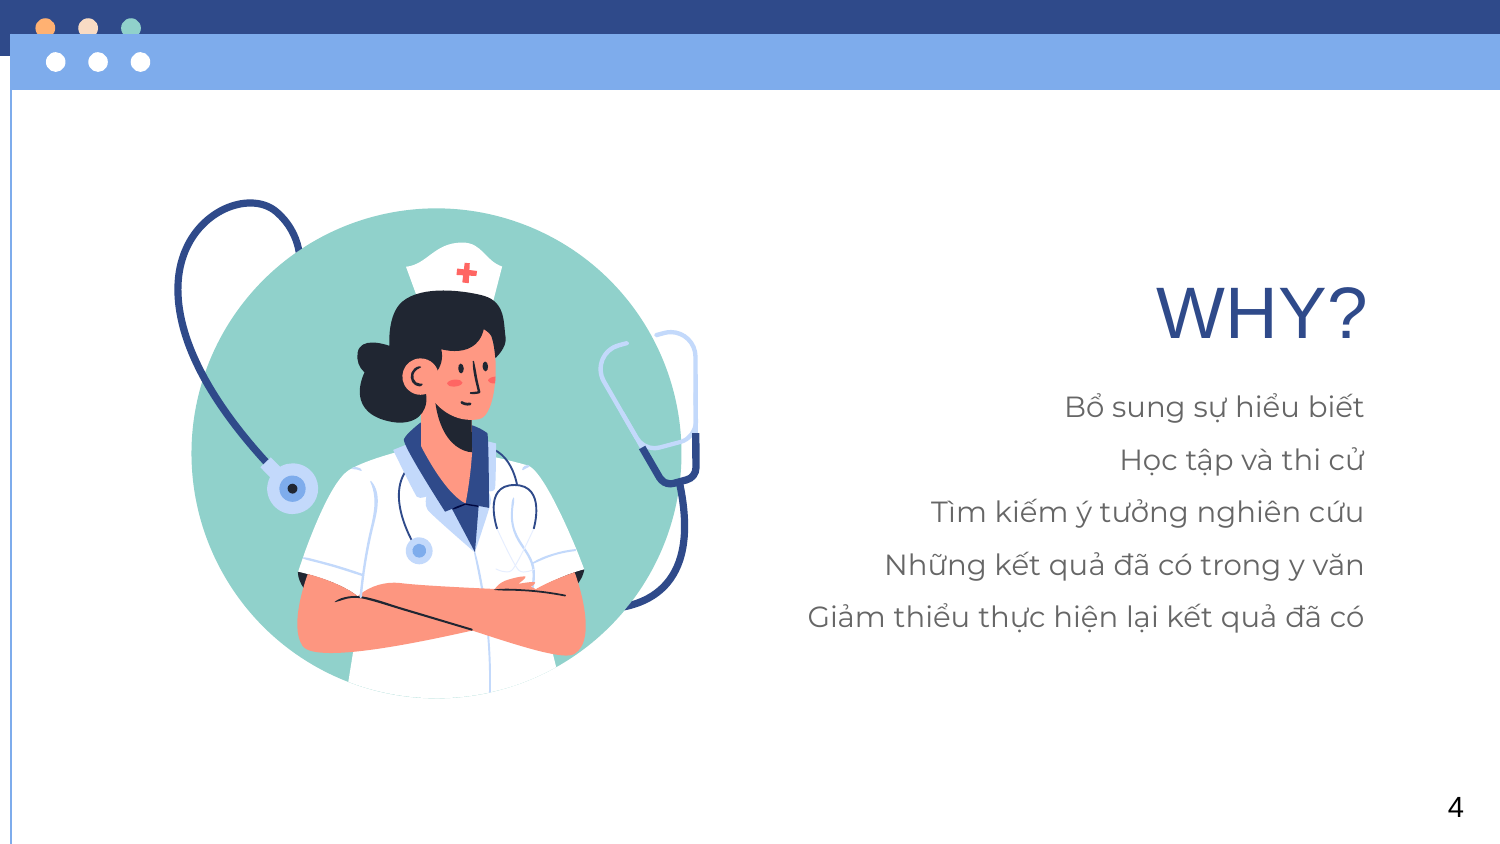

# WHY?
Bổ sung sự hiểu biết
Học tập và thi cử
Tìm kiếm ý tưởng nghiên cứu
Những kết quả đã có trong y văn
Giảm thiểu thực hiện lại kết quả đã có

4